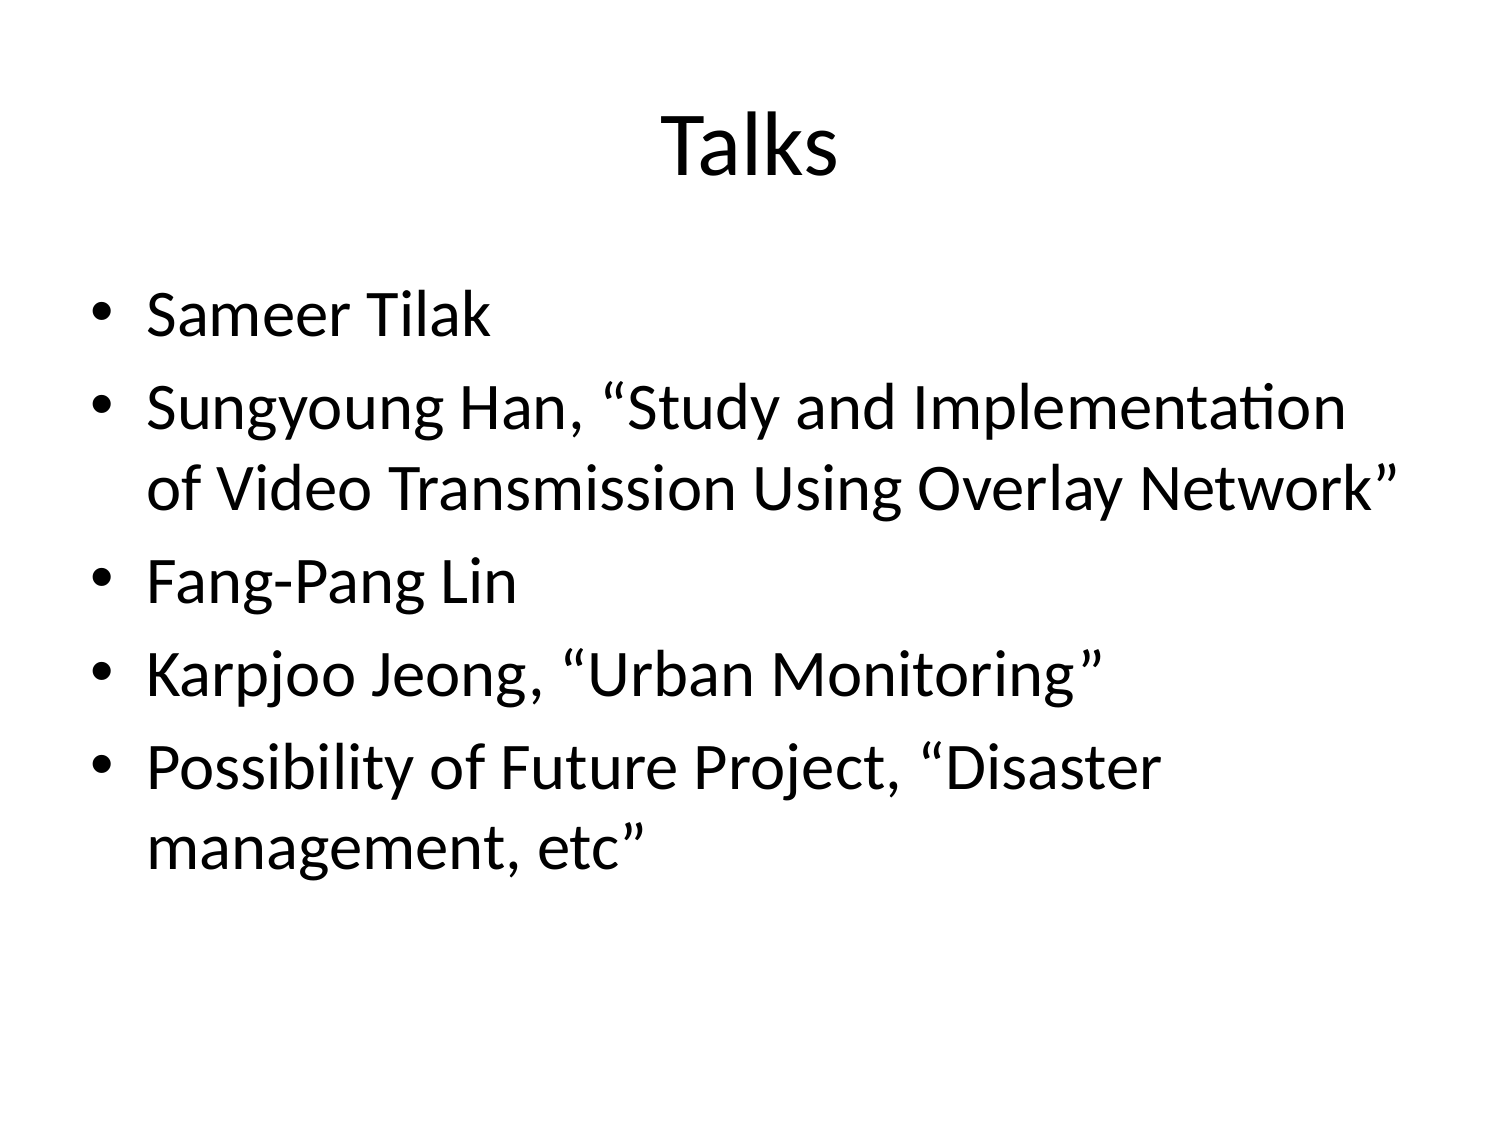

# Talks
Sameer Tilak
Sungyoung Han, “Study and Implementation of Video Transmission Using Overlay Network”
Fang-Pang Lin
Karpjoo Jeong, “Urban Monitoring”
Possibility of Future Project, “Disaster management, etc”